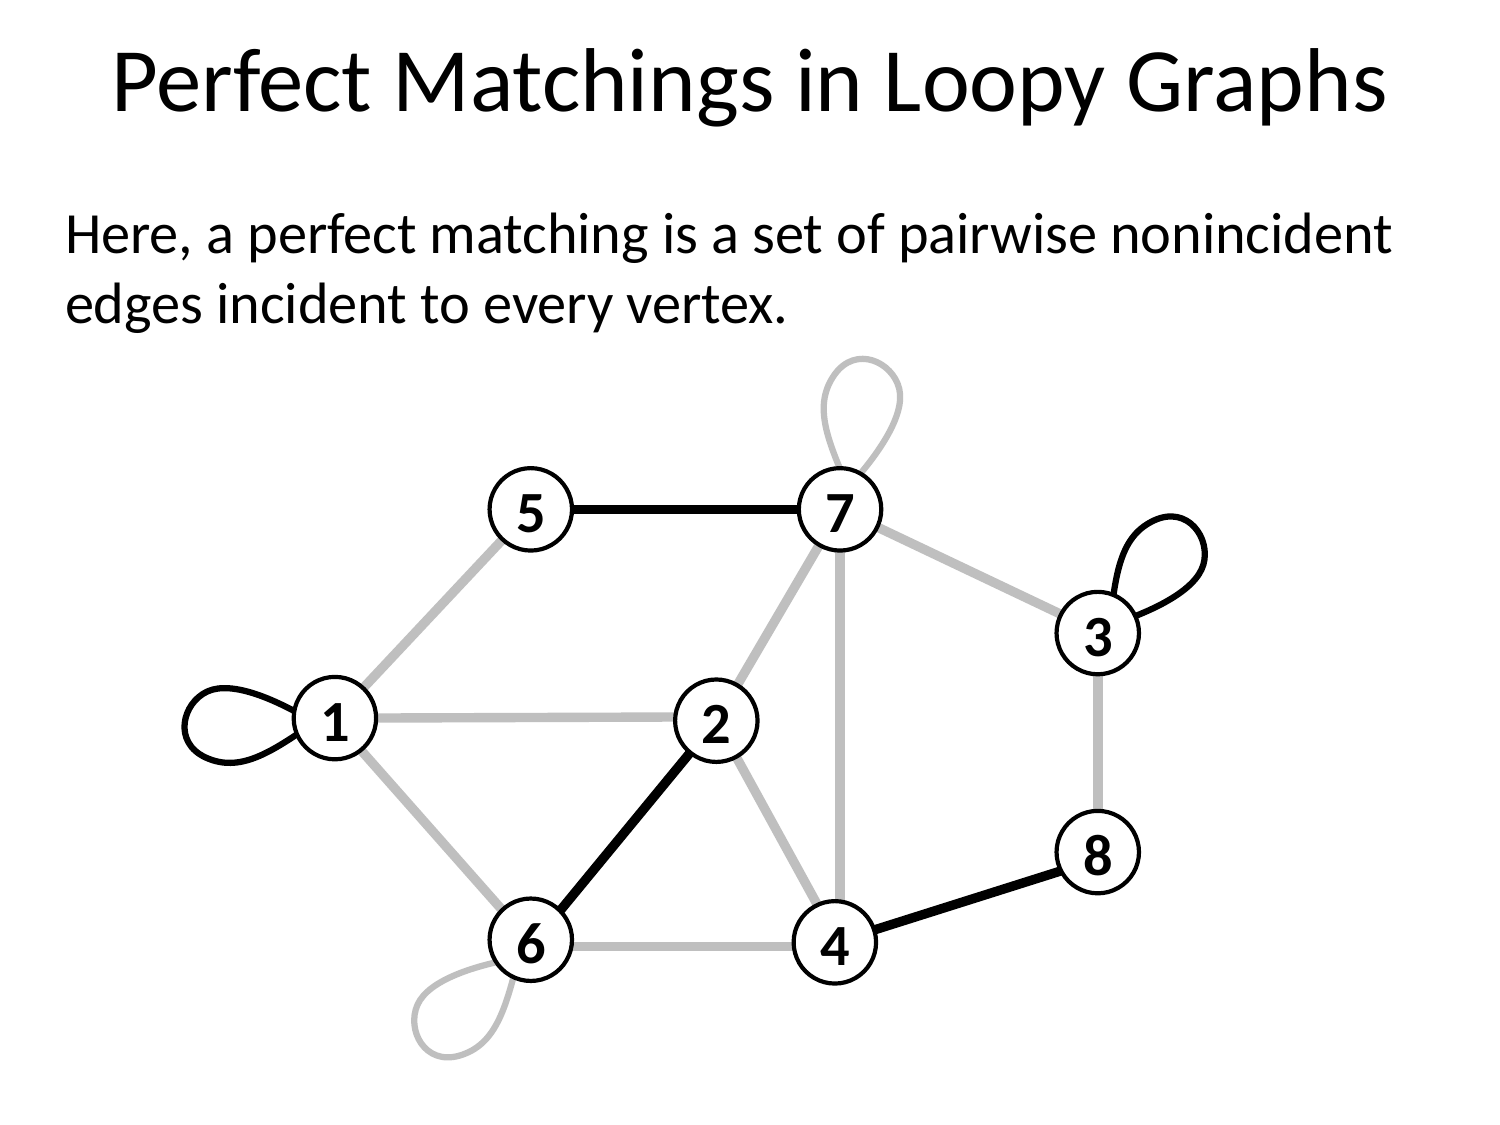

# Perfect Matchings in Loopy Graphs
Here, a perfect matching is a set of pairwise nonincident edges incident to every vertex.

5
7

3

1
2
8
6
4